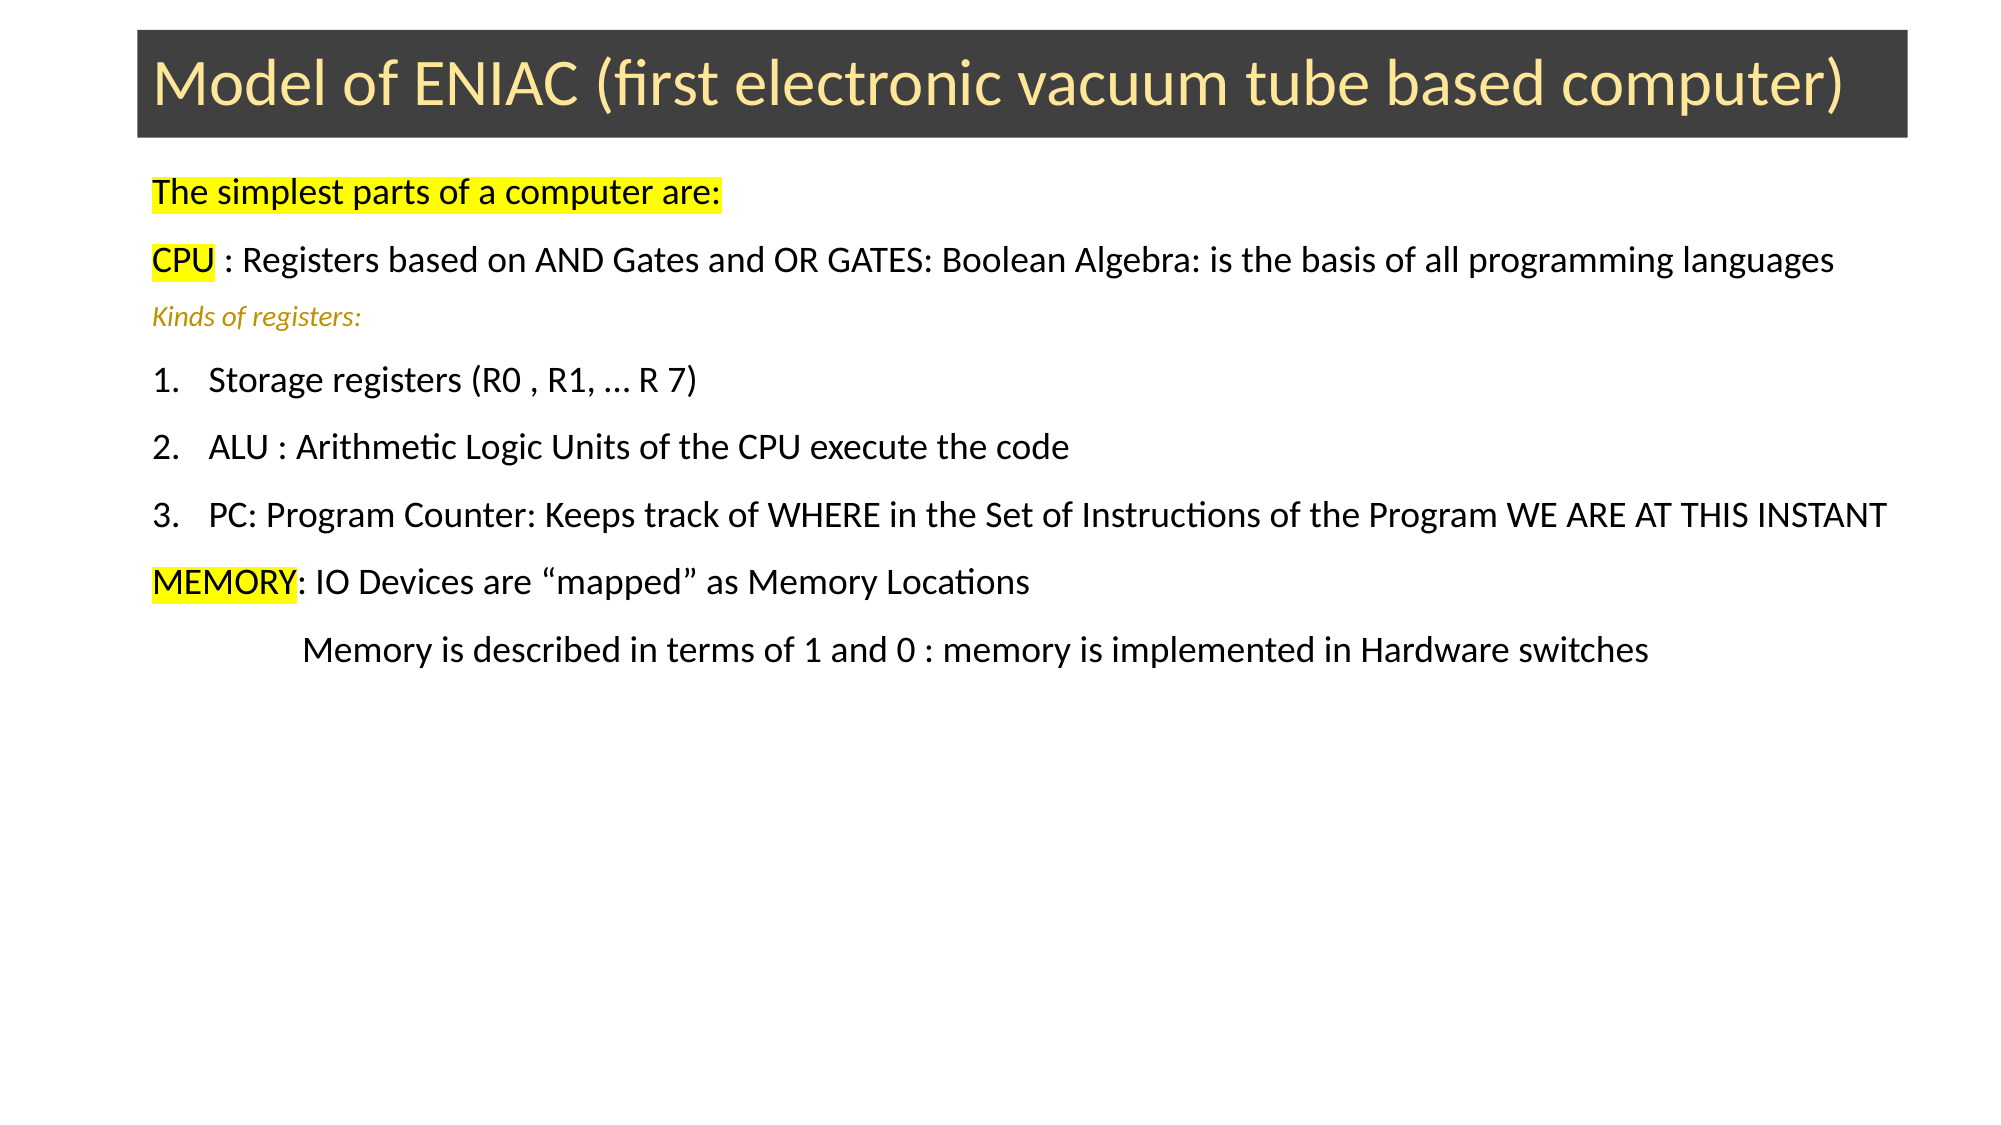

# Model of ENIAC (first electronic vacuum tube based computer)
The simplest parts of a computer are:
CPU : Registers based on AND Gates and OR GATES: Boolean Algebra: is the basis of all programming languages
Kinds of registers:
Storage registers (R0 , R1, … R 7)
ALU : Arithmetic Logic Units of the CPU execute the code
PC: Program Counter: Keeps track of WHERE in the Set of Instructions of the Program WE ARE AT THIS INSTANT
MEMORY: IO Devices are “mapped” as Memory Locations
	Memory is described in terms of 1 and 0 : memory is implemented in Hardware switches